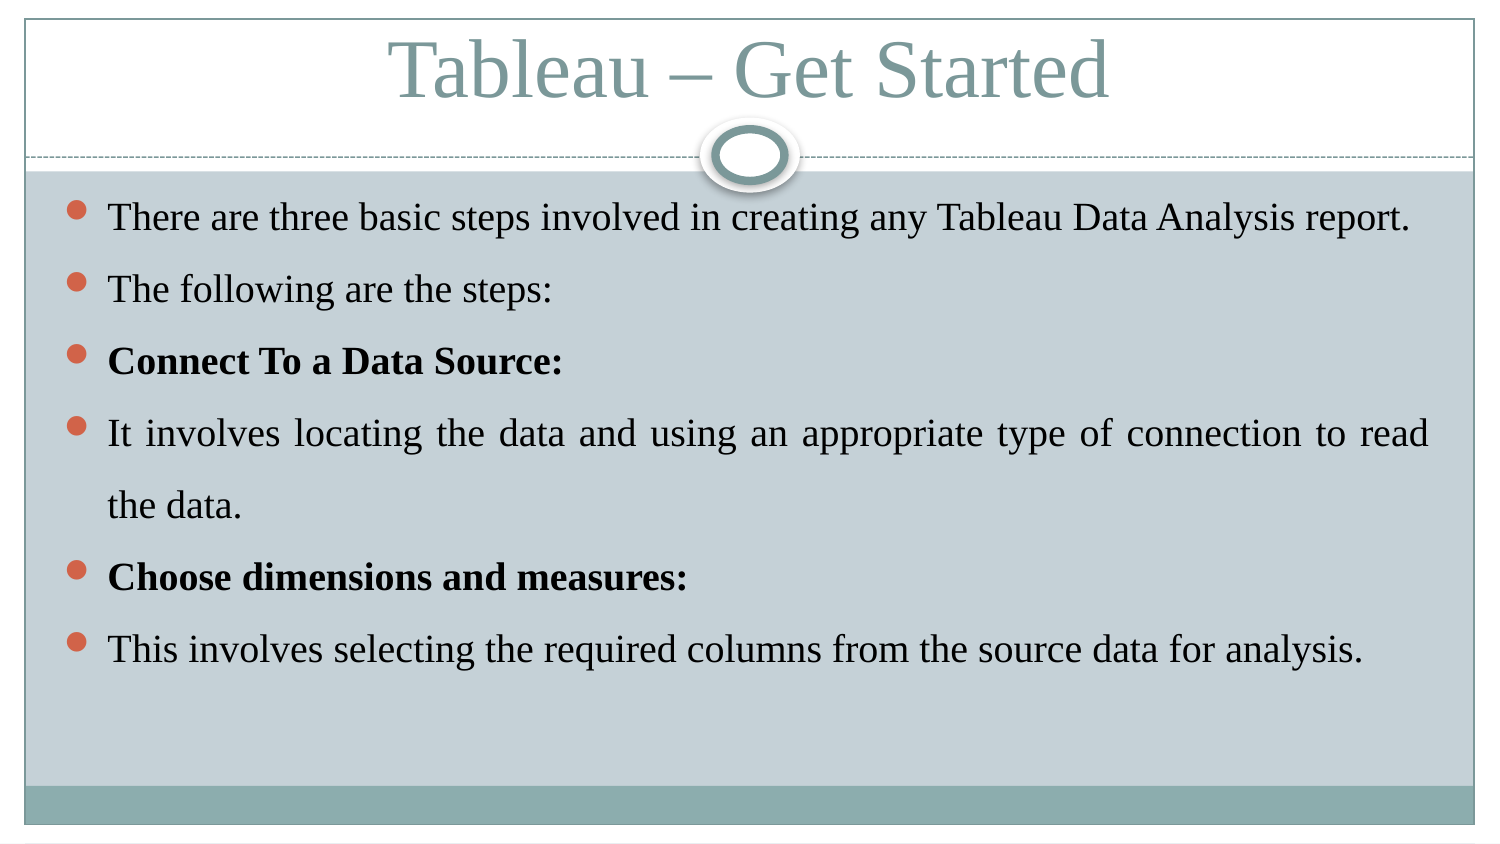

# Tableau – Get Started
There are three basic steps involved in creating any Tableau Data Analysis report.
The following are the steps:
Connect To a Data Source:
It involves locating the data and using an appropriate type of connection to read the data.
Choose dimensions and measures:
This involves selecting the required columns from the source data for analysis.